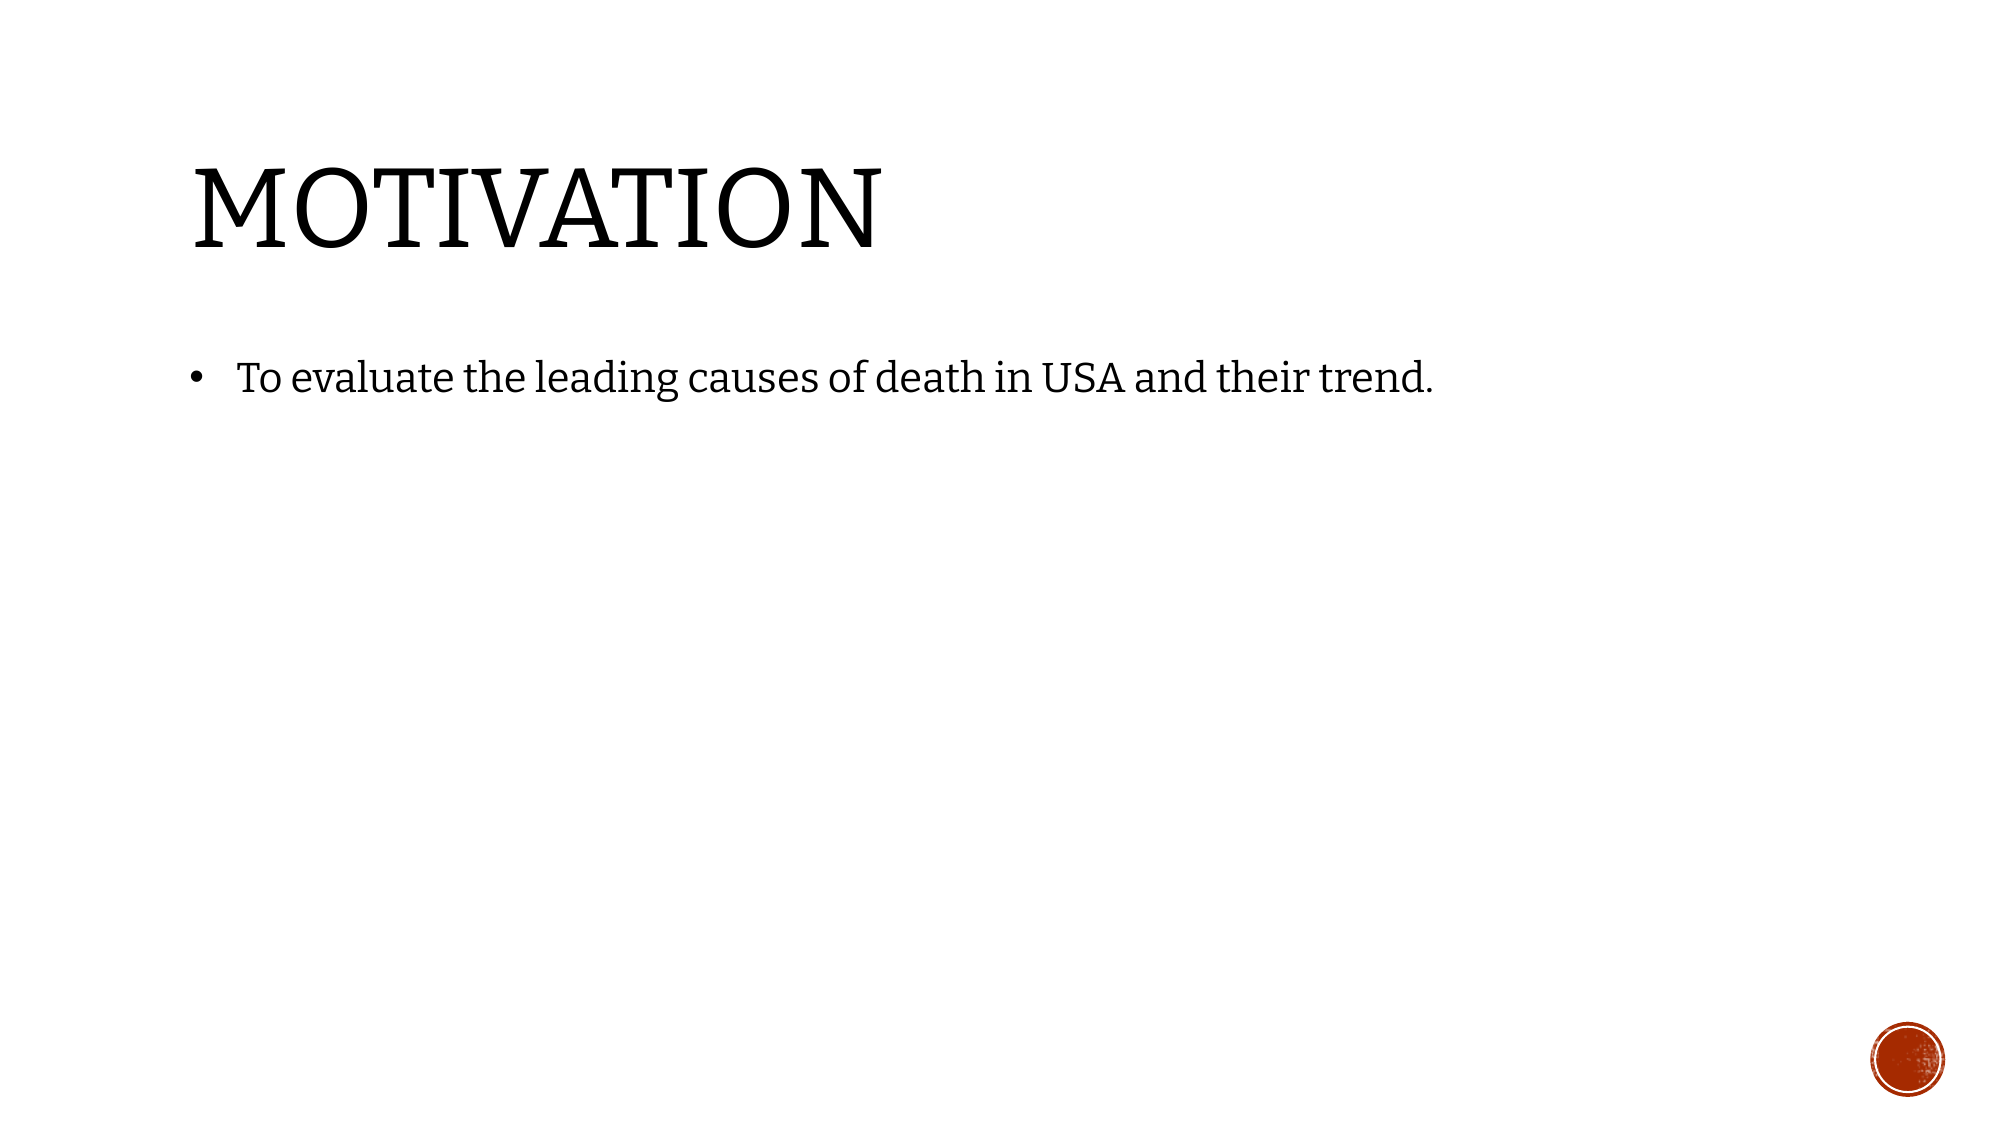

# motivation
To evaluate the leading causes of death in USA and their trend.